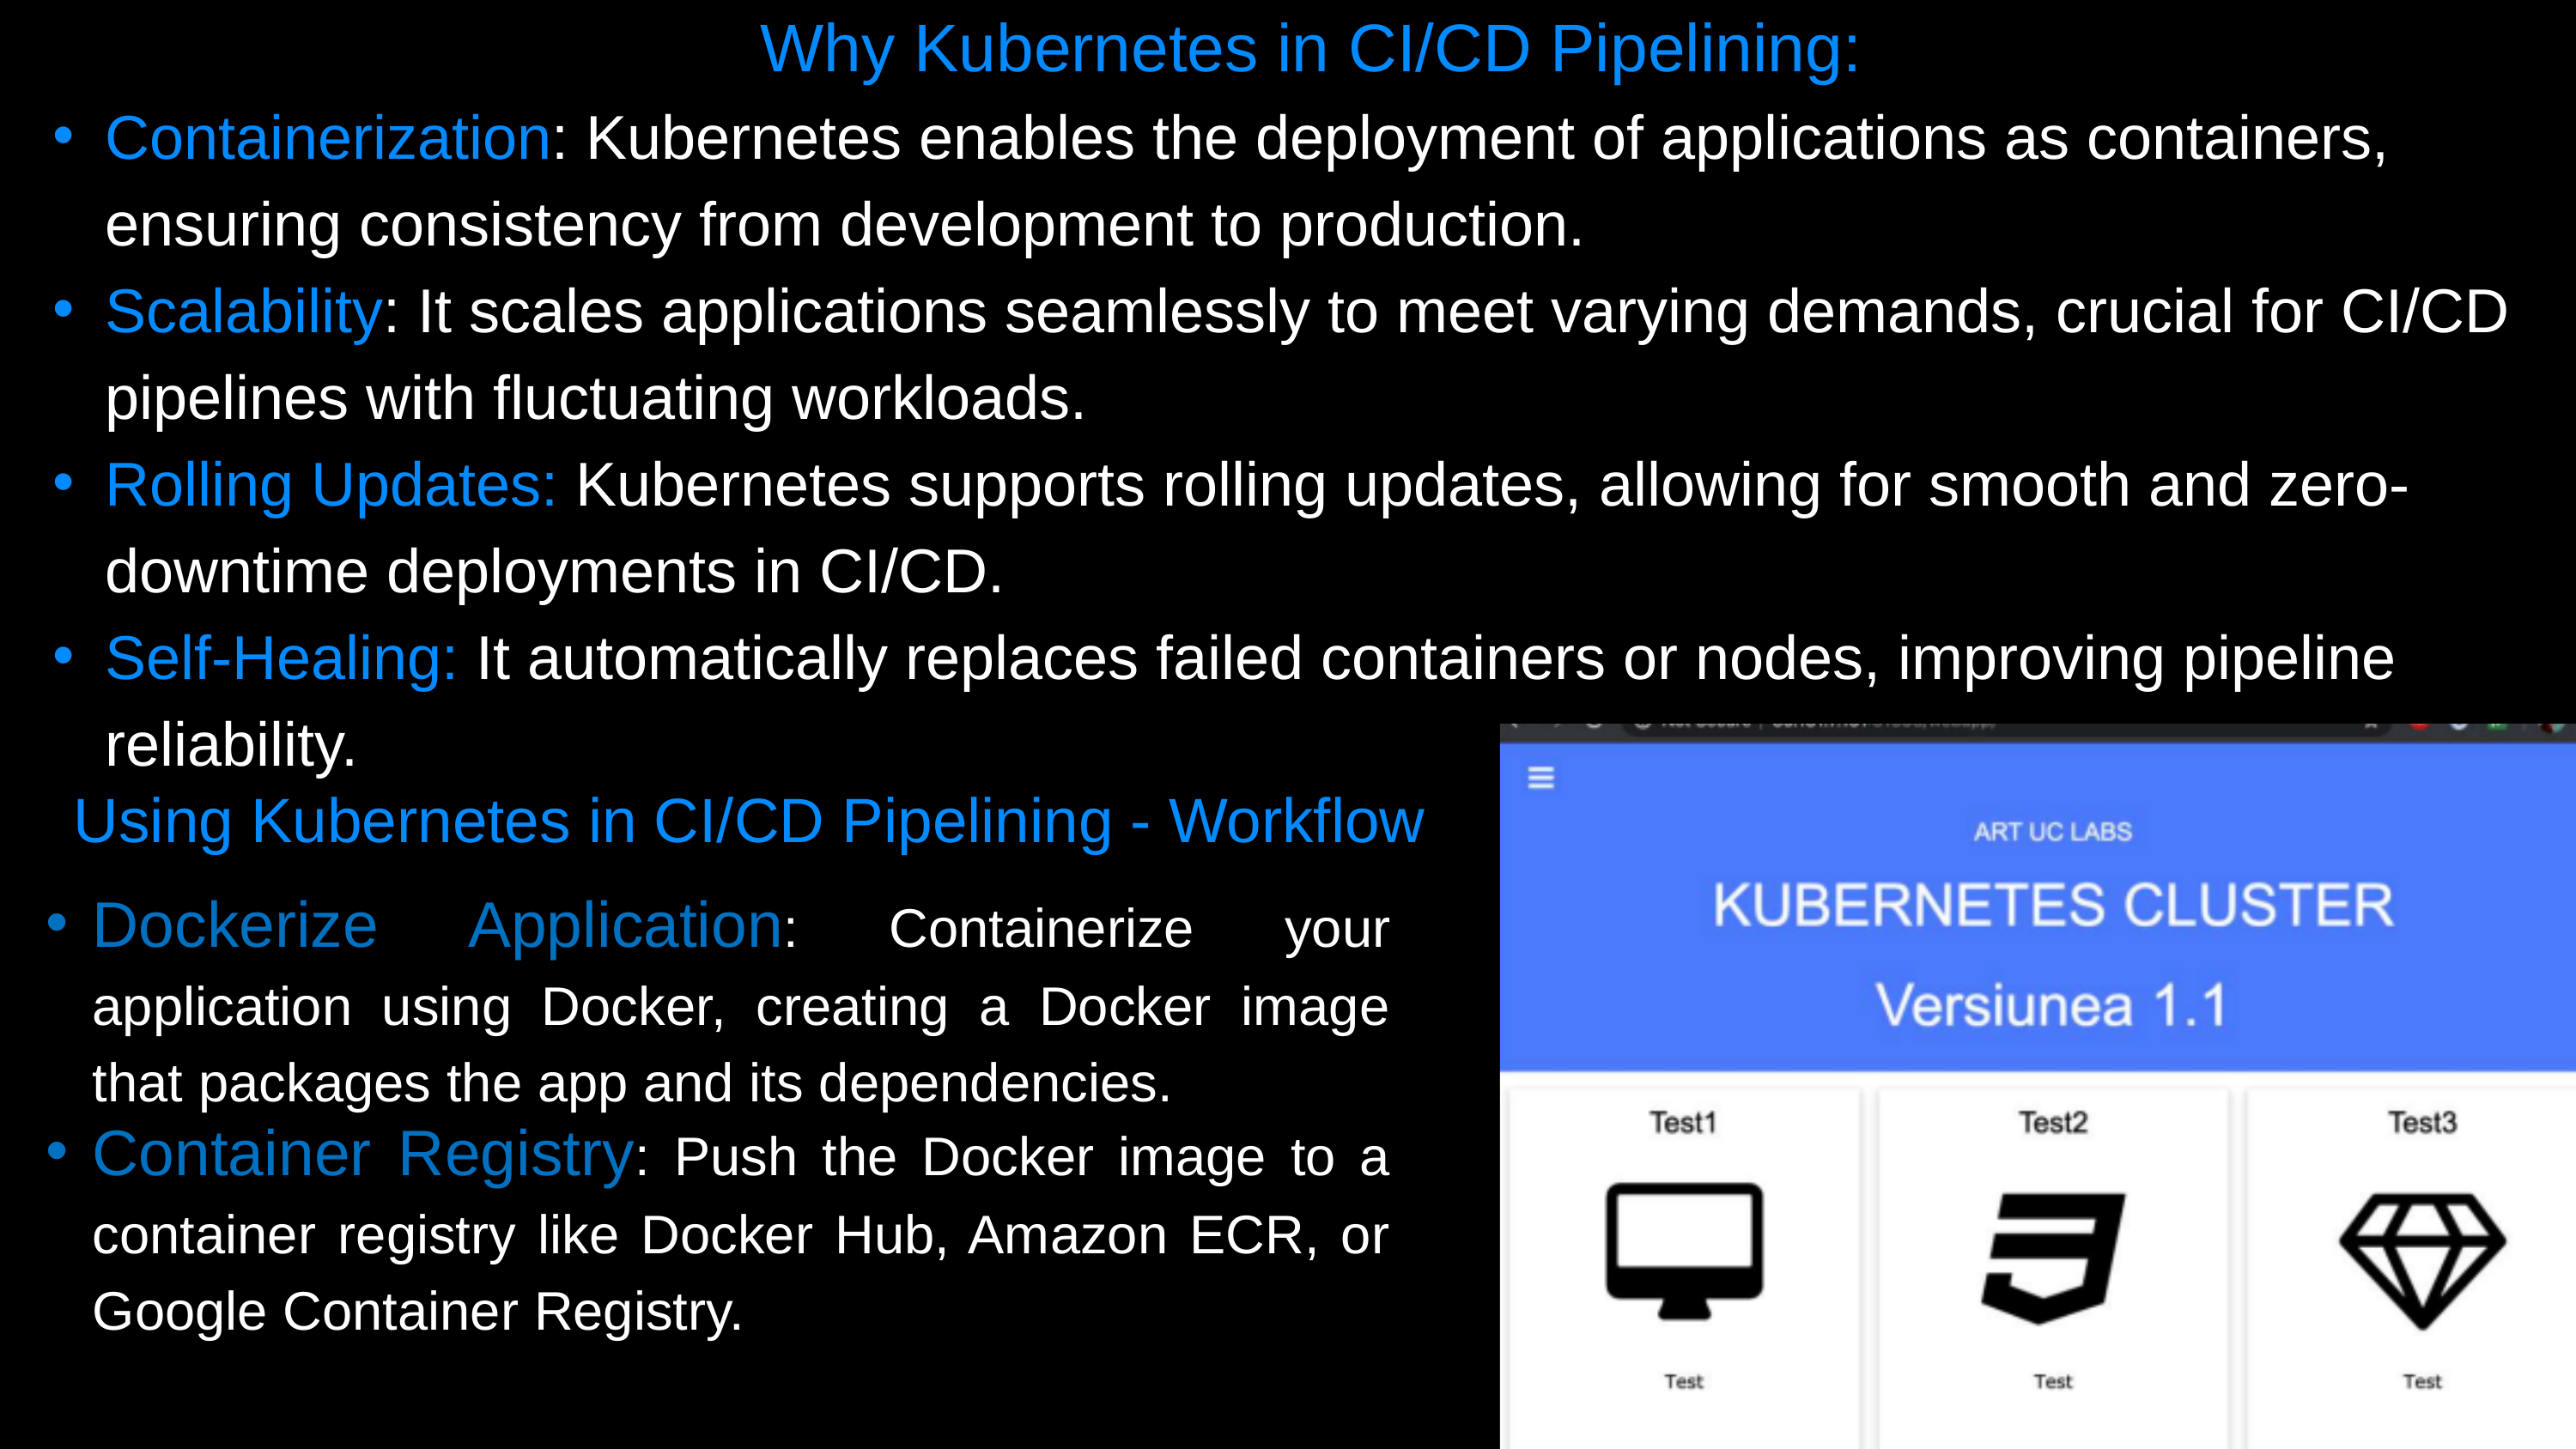

Why Kubernetes in CI/CD Pipelining:
Containerization: Kubernetes enables the deployment of applications as containers, ensuring consistency from development to production.
Scalability: It scales applications seamlessly to meet varying demands, crucial for CI/CD pipelines with fluctuating workloads.
Rolling Updates: Kubernetes supports rolling updates, allowing for smooth and zero-downtime deployments in CI/CD.
Self-Healing: It automatically replaces failed containers or nodes, improving pipeline reliability.

Using Kubernetes in CI/CD Pipelining - Workflow
Dockerize Application: Containerize your application using Docker, creating a Docker image that packages the app and its dependencies.
Container Registry: Push the Docker image to a container registry like Docker Hub, Amazon ECR, or Google Container Registry.